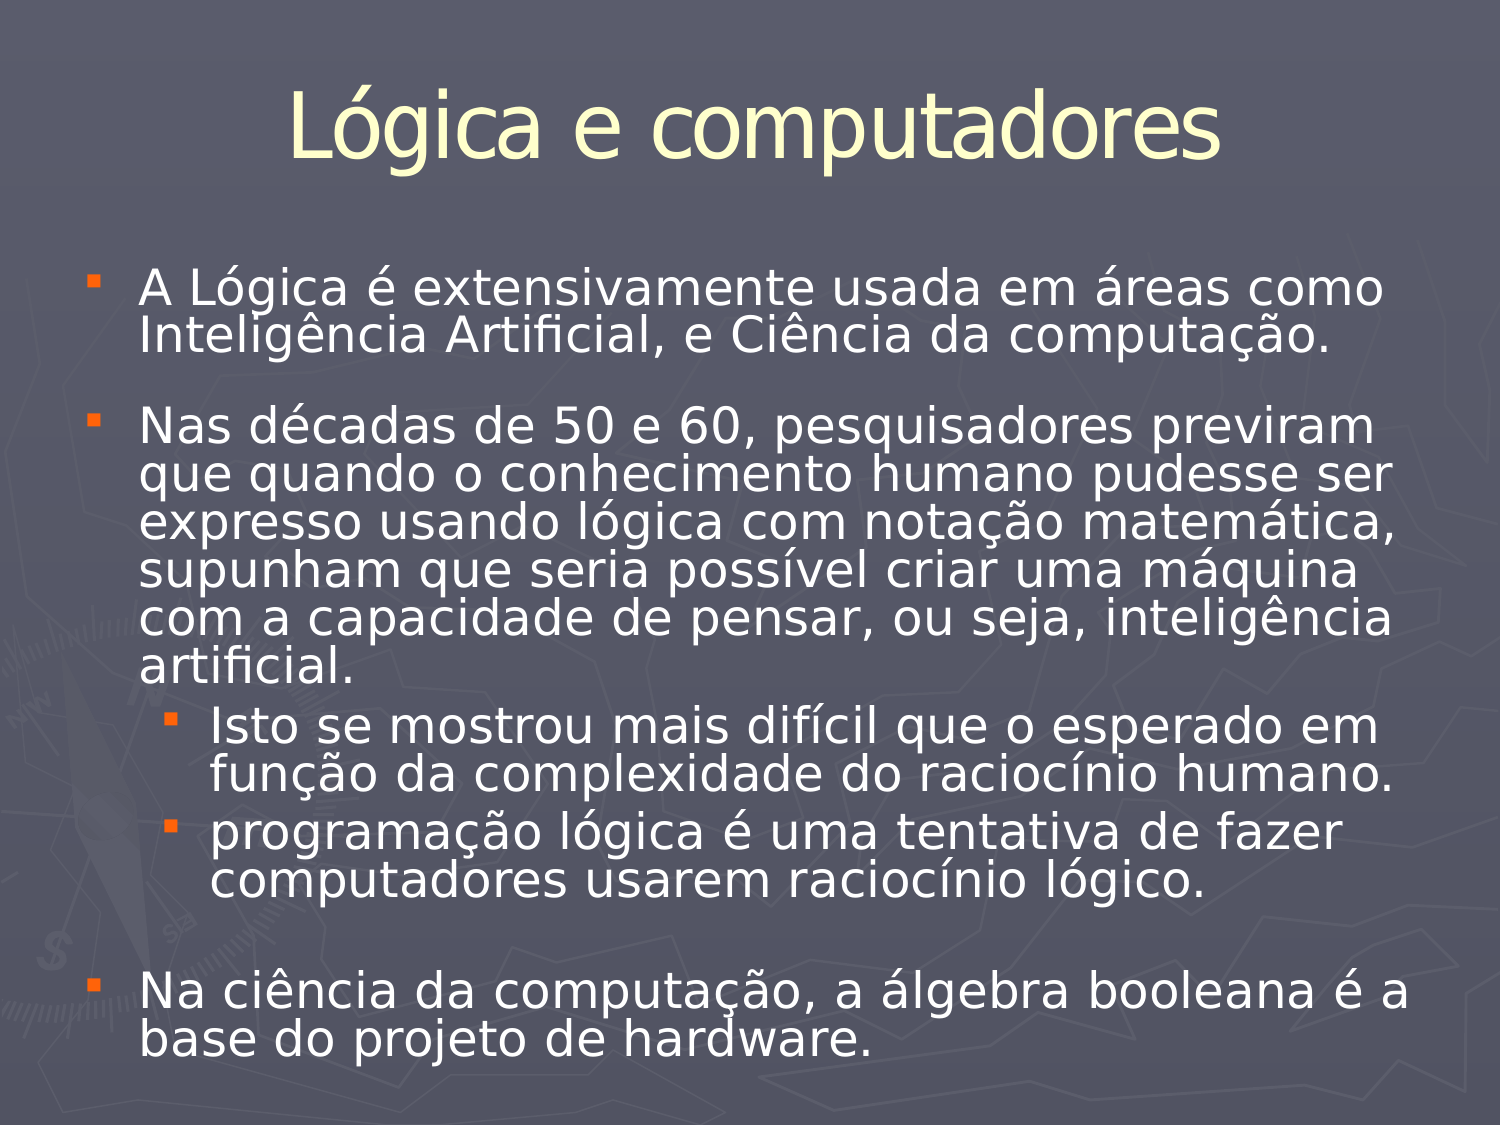

# Lógica e computadores
A Lógica é extensivamente usada em áreas como Inteligência Artificial, e Ciência da computação.

Nas décadas de 50 e 60, pesquisadores previram que quando o conhecimento humano pudesse ser expresso usando lógica com notação matemática, supunham que seria possível criar uma máquina com a capacidade de pensar, ou seja, inteligência artificial.
Isto se mostrou mais difícil que o esperado em função da complexidade do raciocínio humano.
programação lógica é uma tentativa de fazer computadores usarem raciocínio lógico.

Na ciência da computação, a álgebra booleana é a base do projeto de hardware.